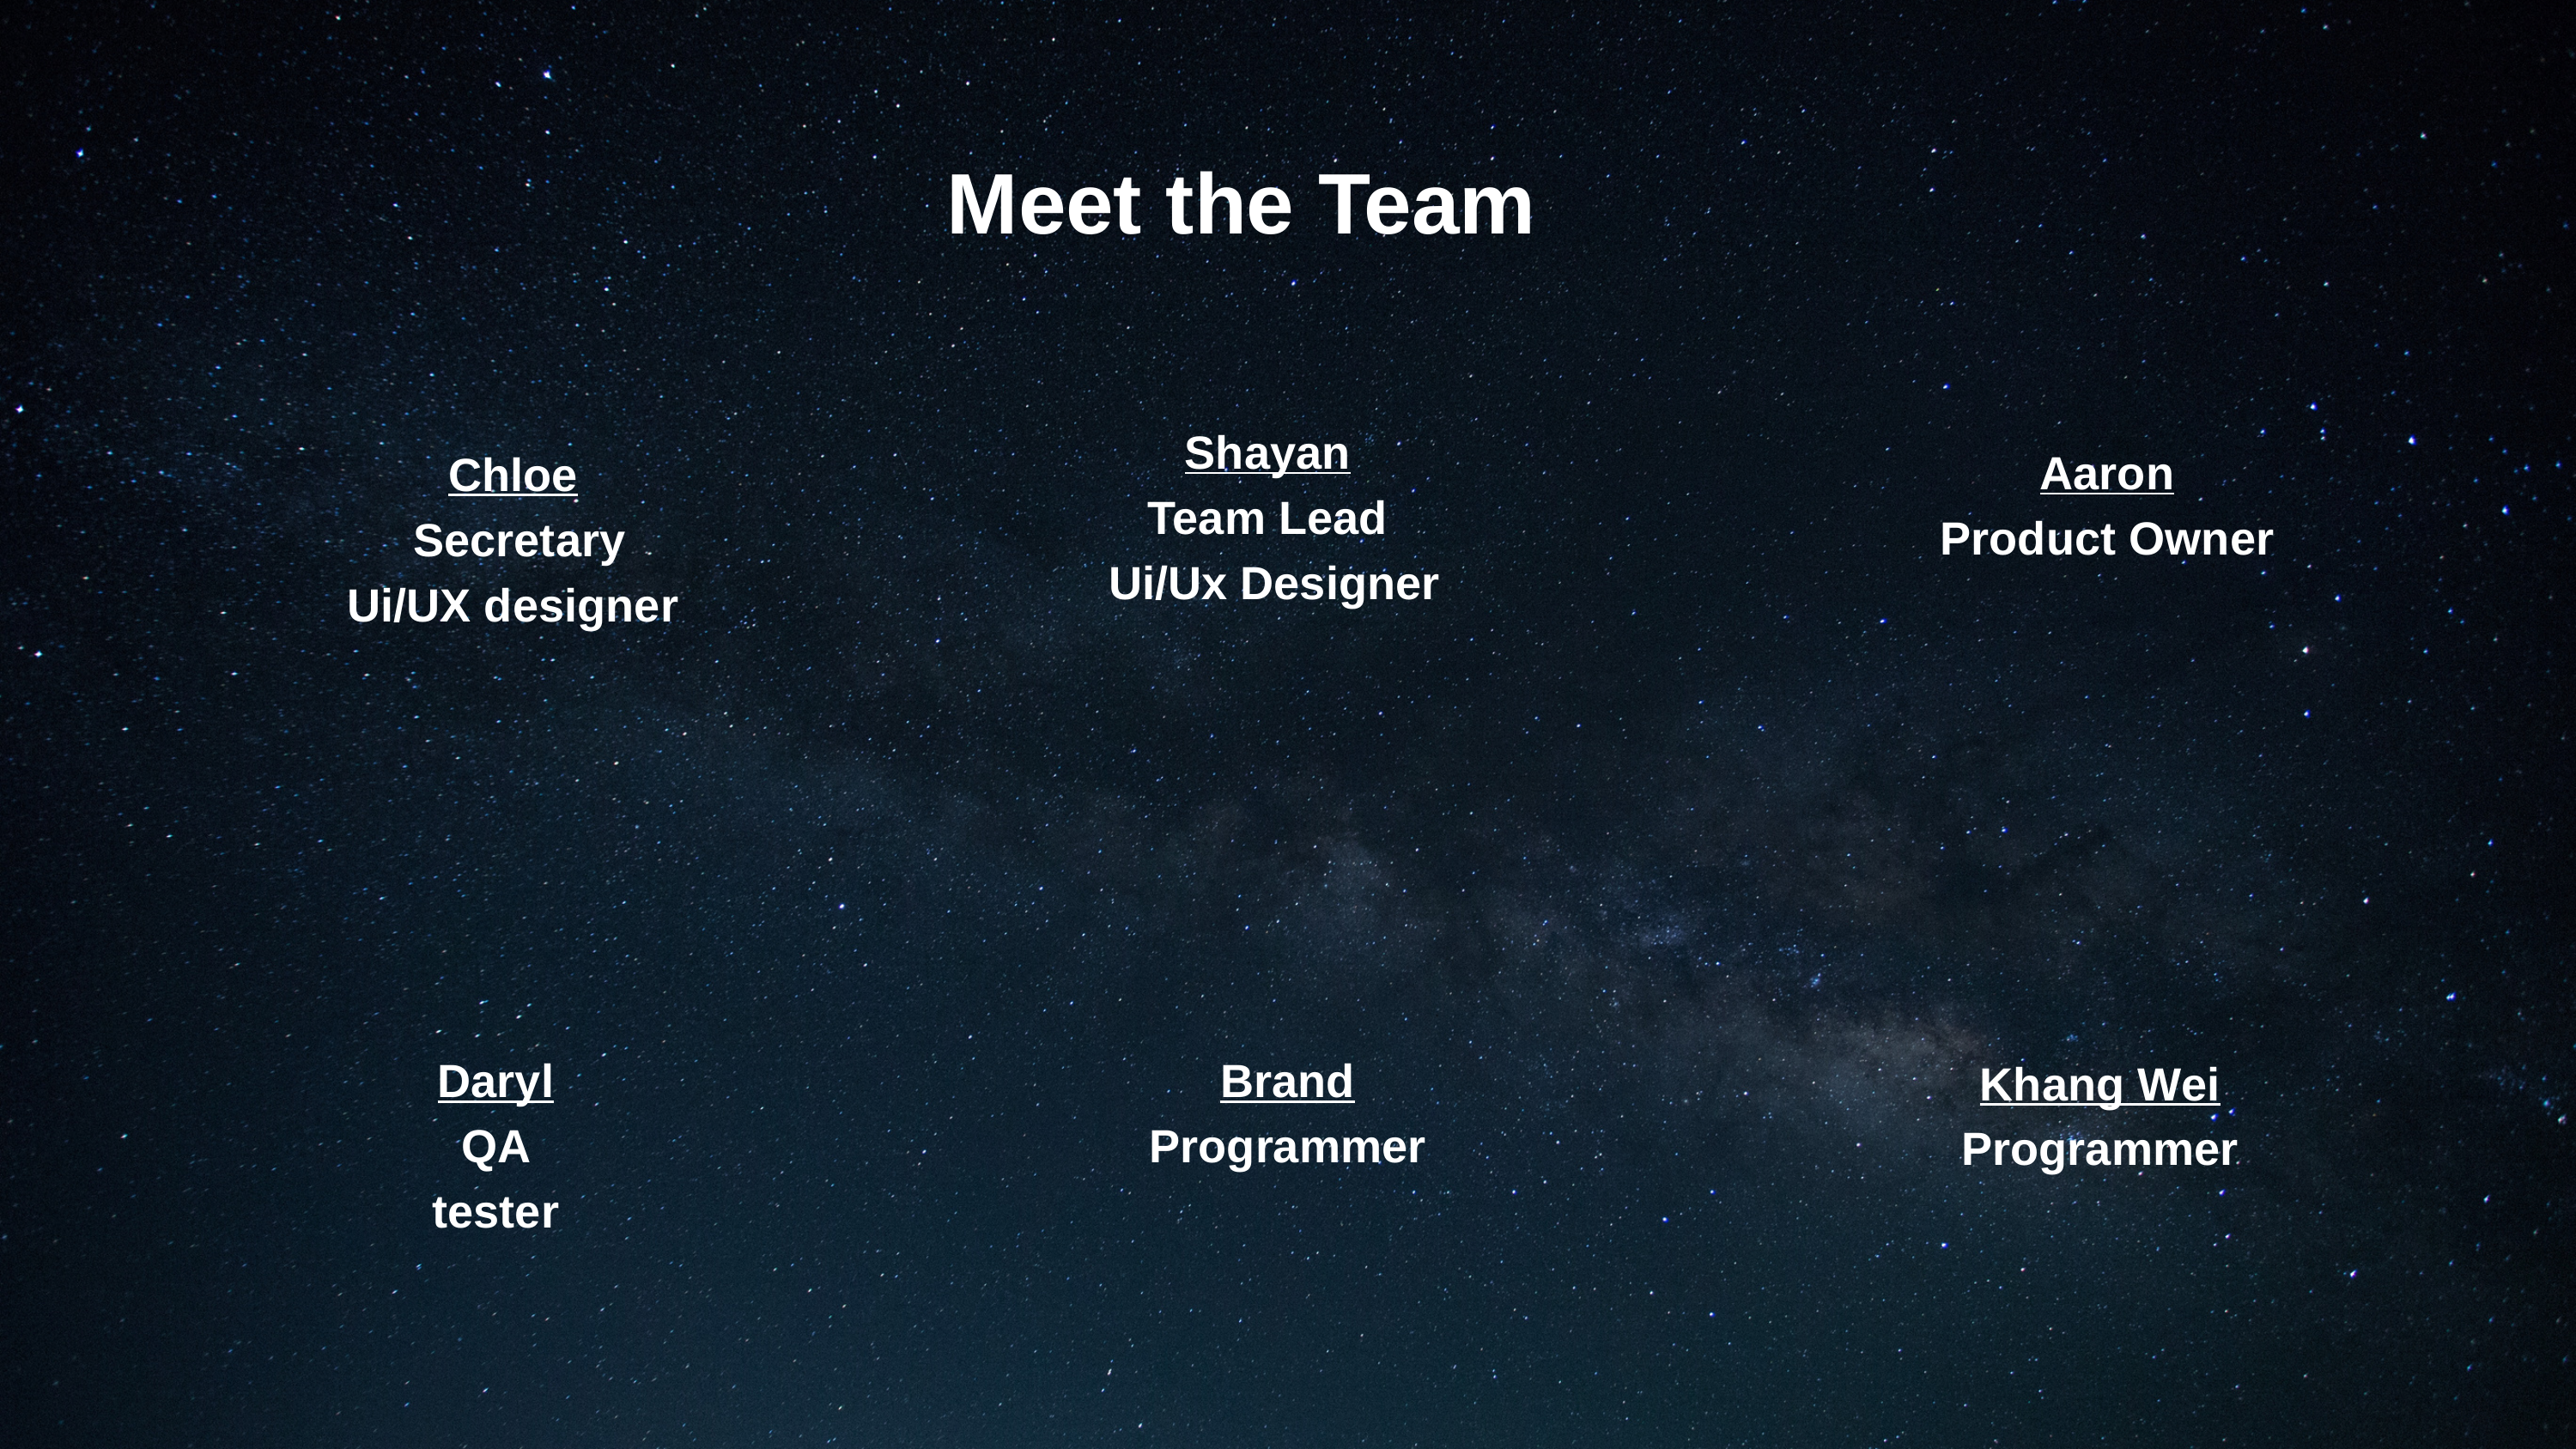

Meet the Team
Shayan
Team Lead
 Ui/Ux Designer
Aaron
Product Owner
Chloe
 Secretary
Ui/UX designer
Daryl
QA tester
Brand
Programmer
Khang Wei
Programmer